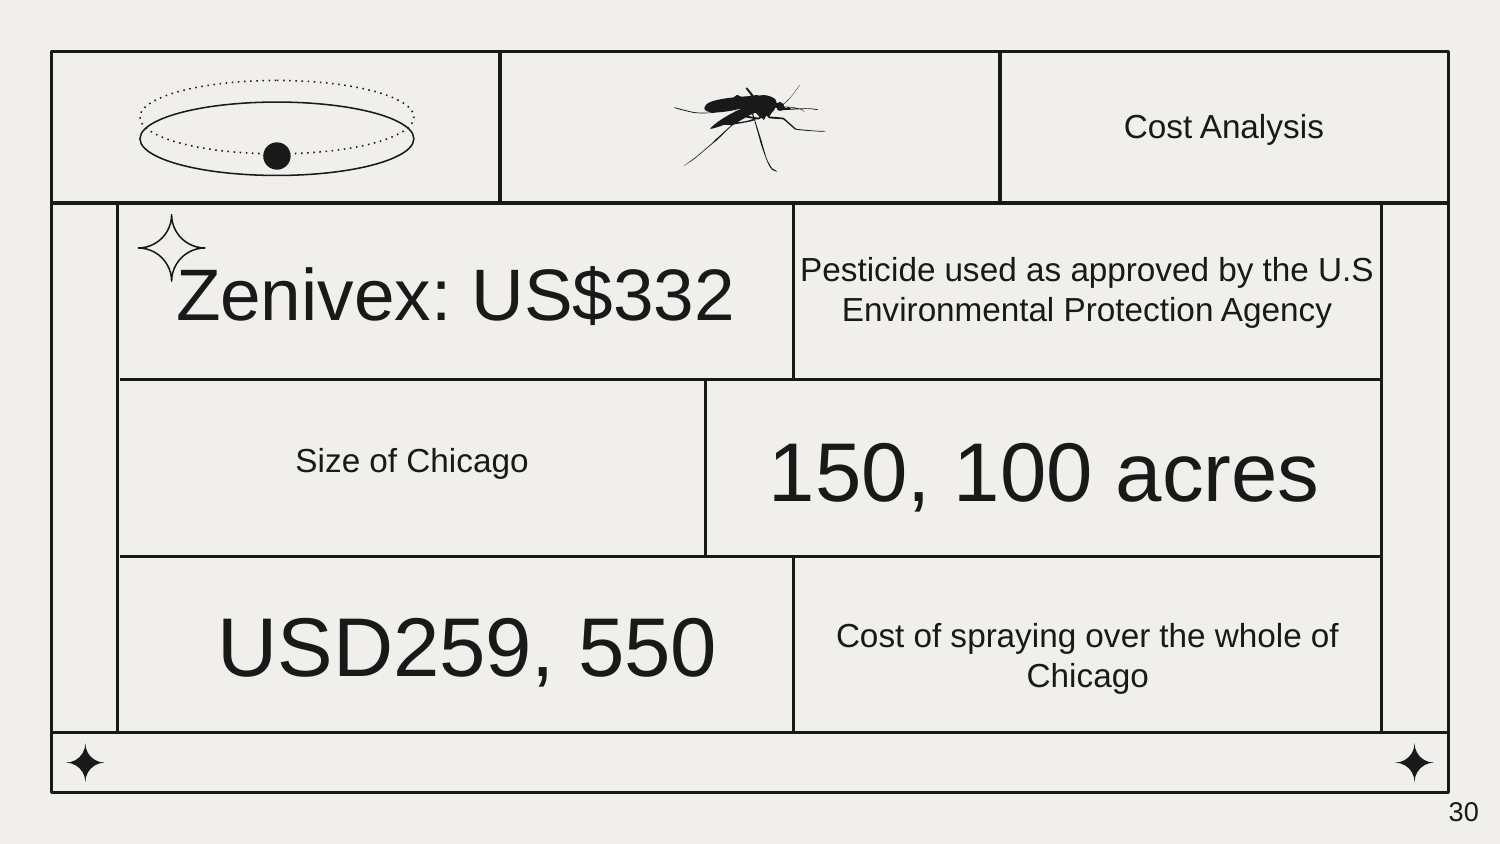

Cost Analysis

# Zenivex: US$332
Pesticide used as approved by the U.S Environmental Protection Agency
150, 100 acres
Size of Chicago
 USD259, 550
Cost of spraying over the whole of Chicago
30